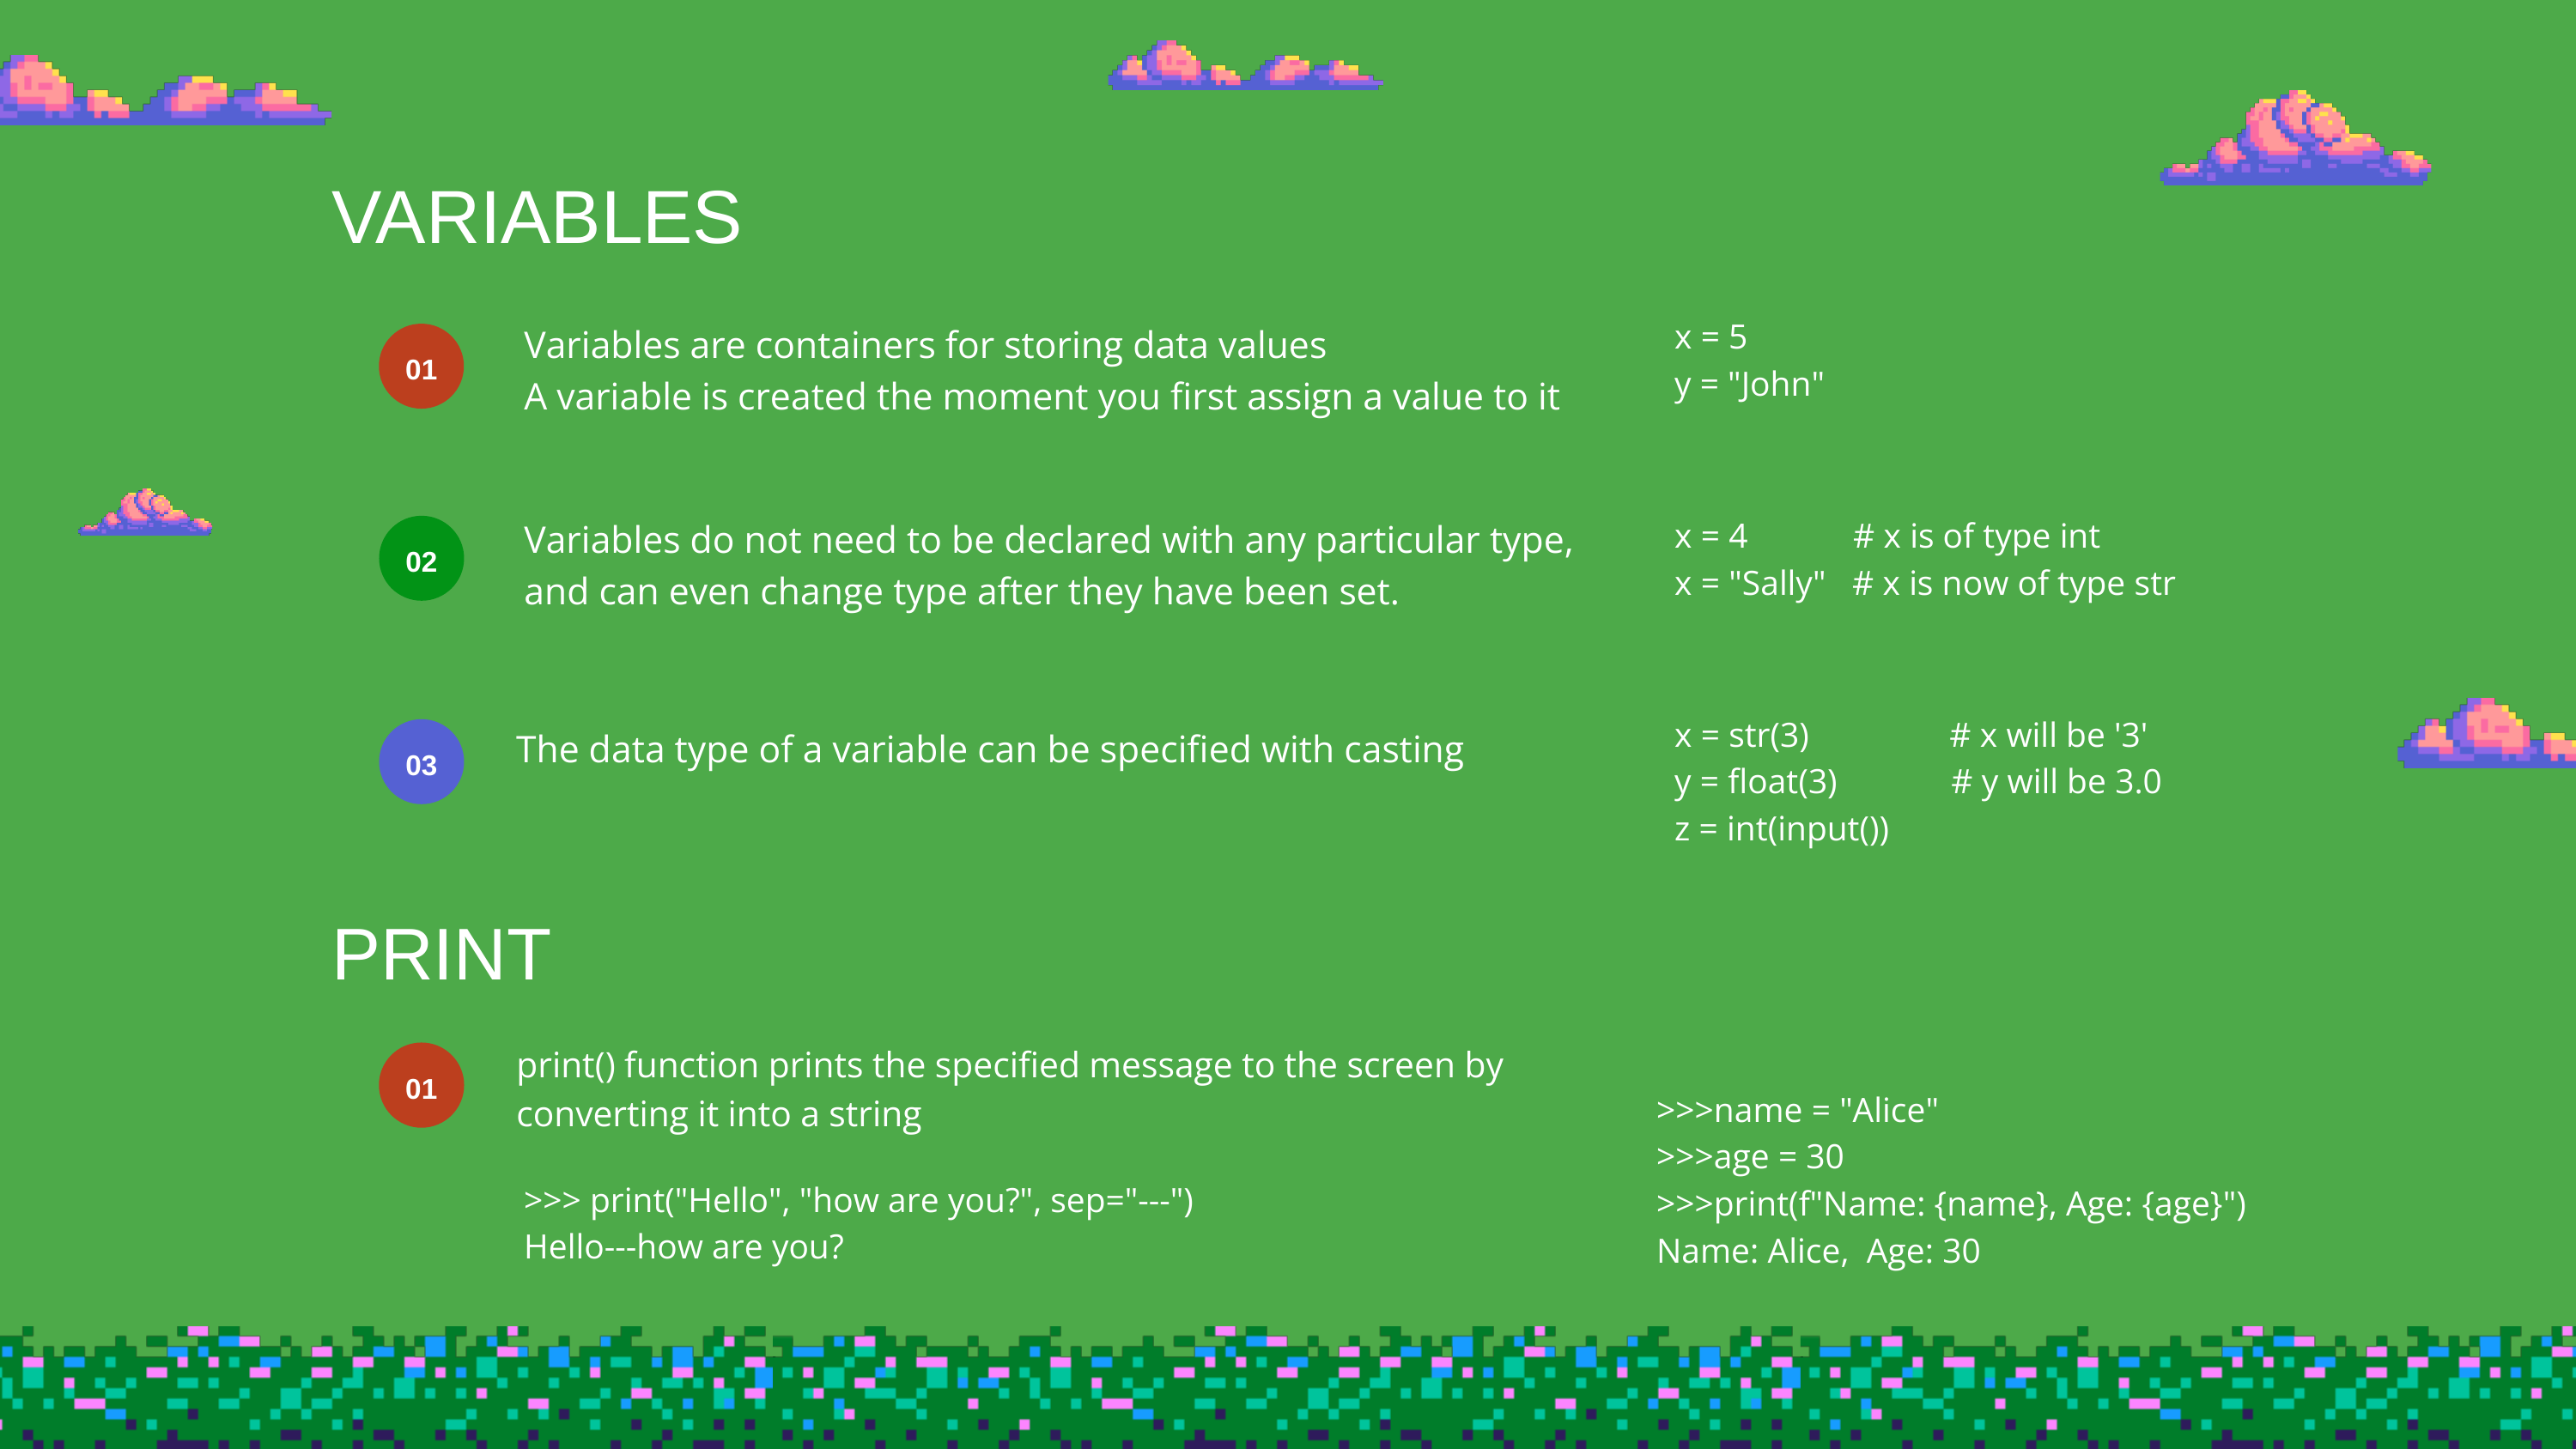

VARIABLES
x = 5
y = "John"
Variables are containers for storing data values
A variable is created the moment you first assign a value to it

01

x = 4            # x is of type int
x = "Sally"   # x is now of type str
Variables do not need to be declared with any particular type, and can even change type after they have been set.

02

x = str(3)                # x will be '3'
y = float(3)             # y will be 3.0
z = int(input())
The data type of a variable can be specified with casting

03
PRINT
print() function prints the specified message to the screen by
converting it into a string

01
>>>name = "Alice"
>>>age = 30
>>>print(f"Name: {name}, Age: {age}")
Name: Alice,  Age: 30
>>> print("Hello", "how are you?", sep="---")
Hello---how are you?